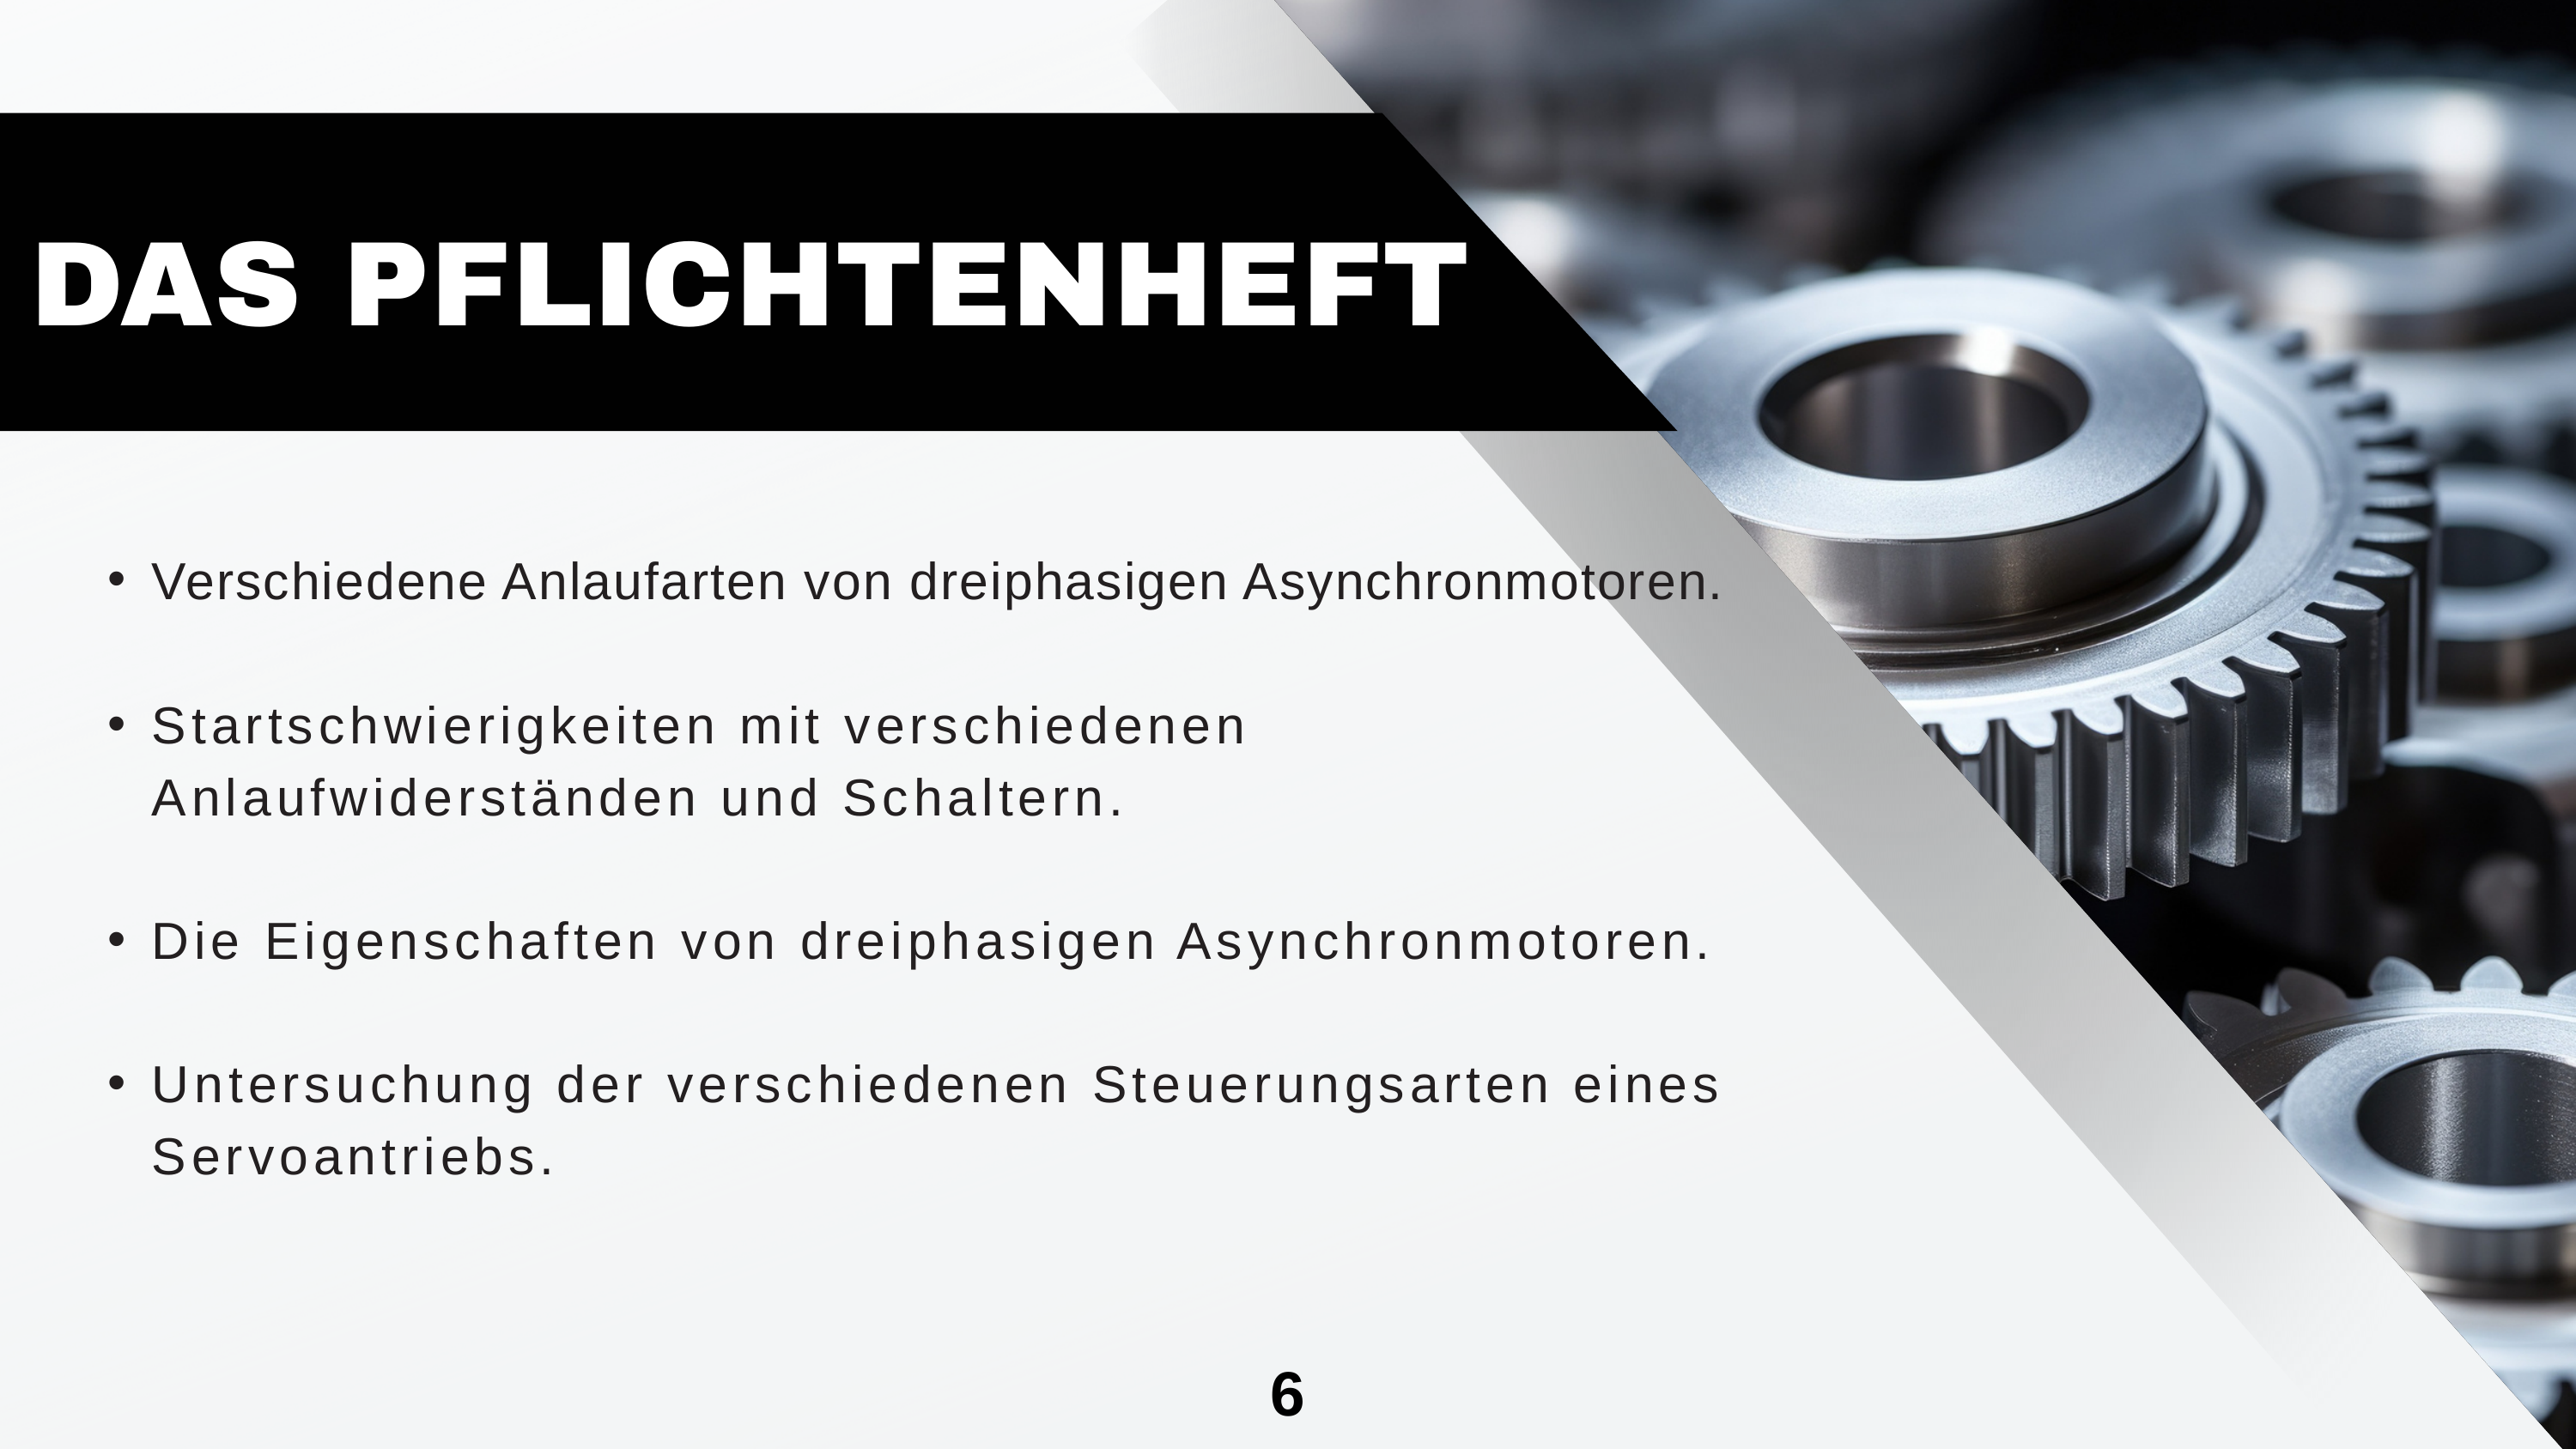

DAS PFLICHTENHEFT
Verschiedene Anlaufarten von dreiphasigen Asynchronmotoren.

Startschwierigkeiten mit verschiedenen Anlaufwiderständen und Schaltern.

Die Eigenschaften von dreiphasigen Asynchronmotoren.

Untersuchung der verschiedenen Steuerungsarten eines Servoantriebs.

6